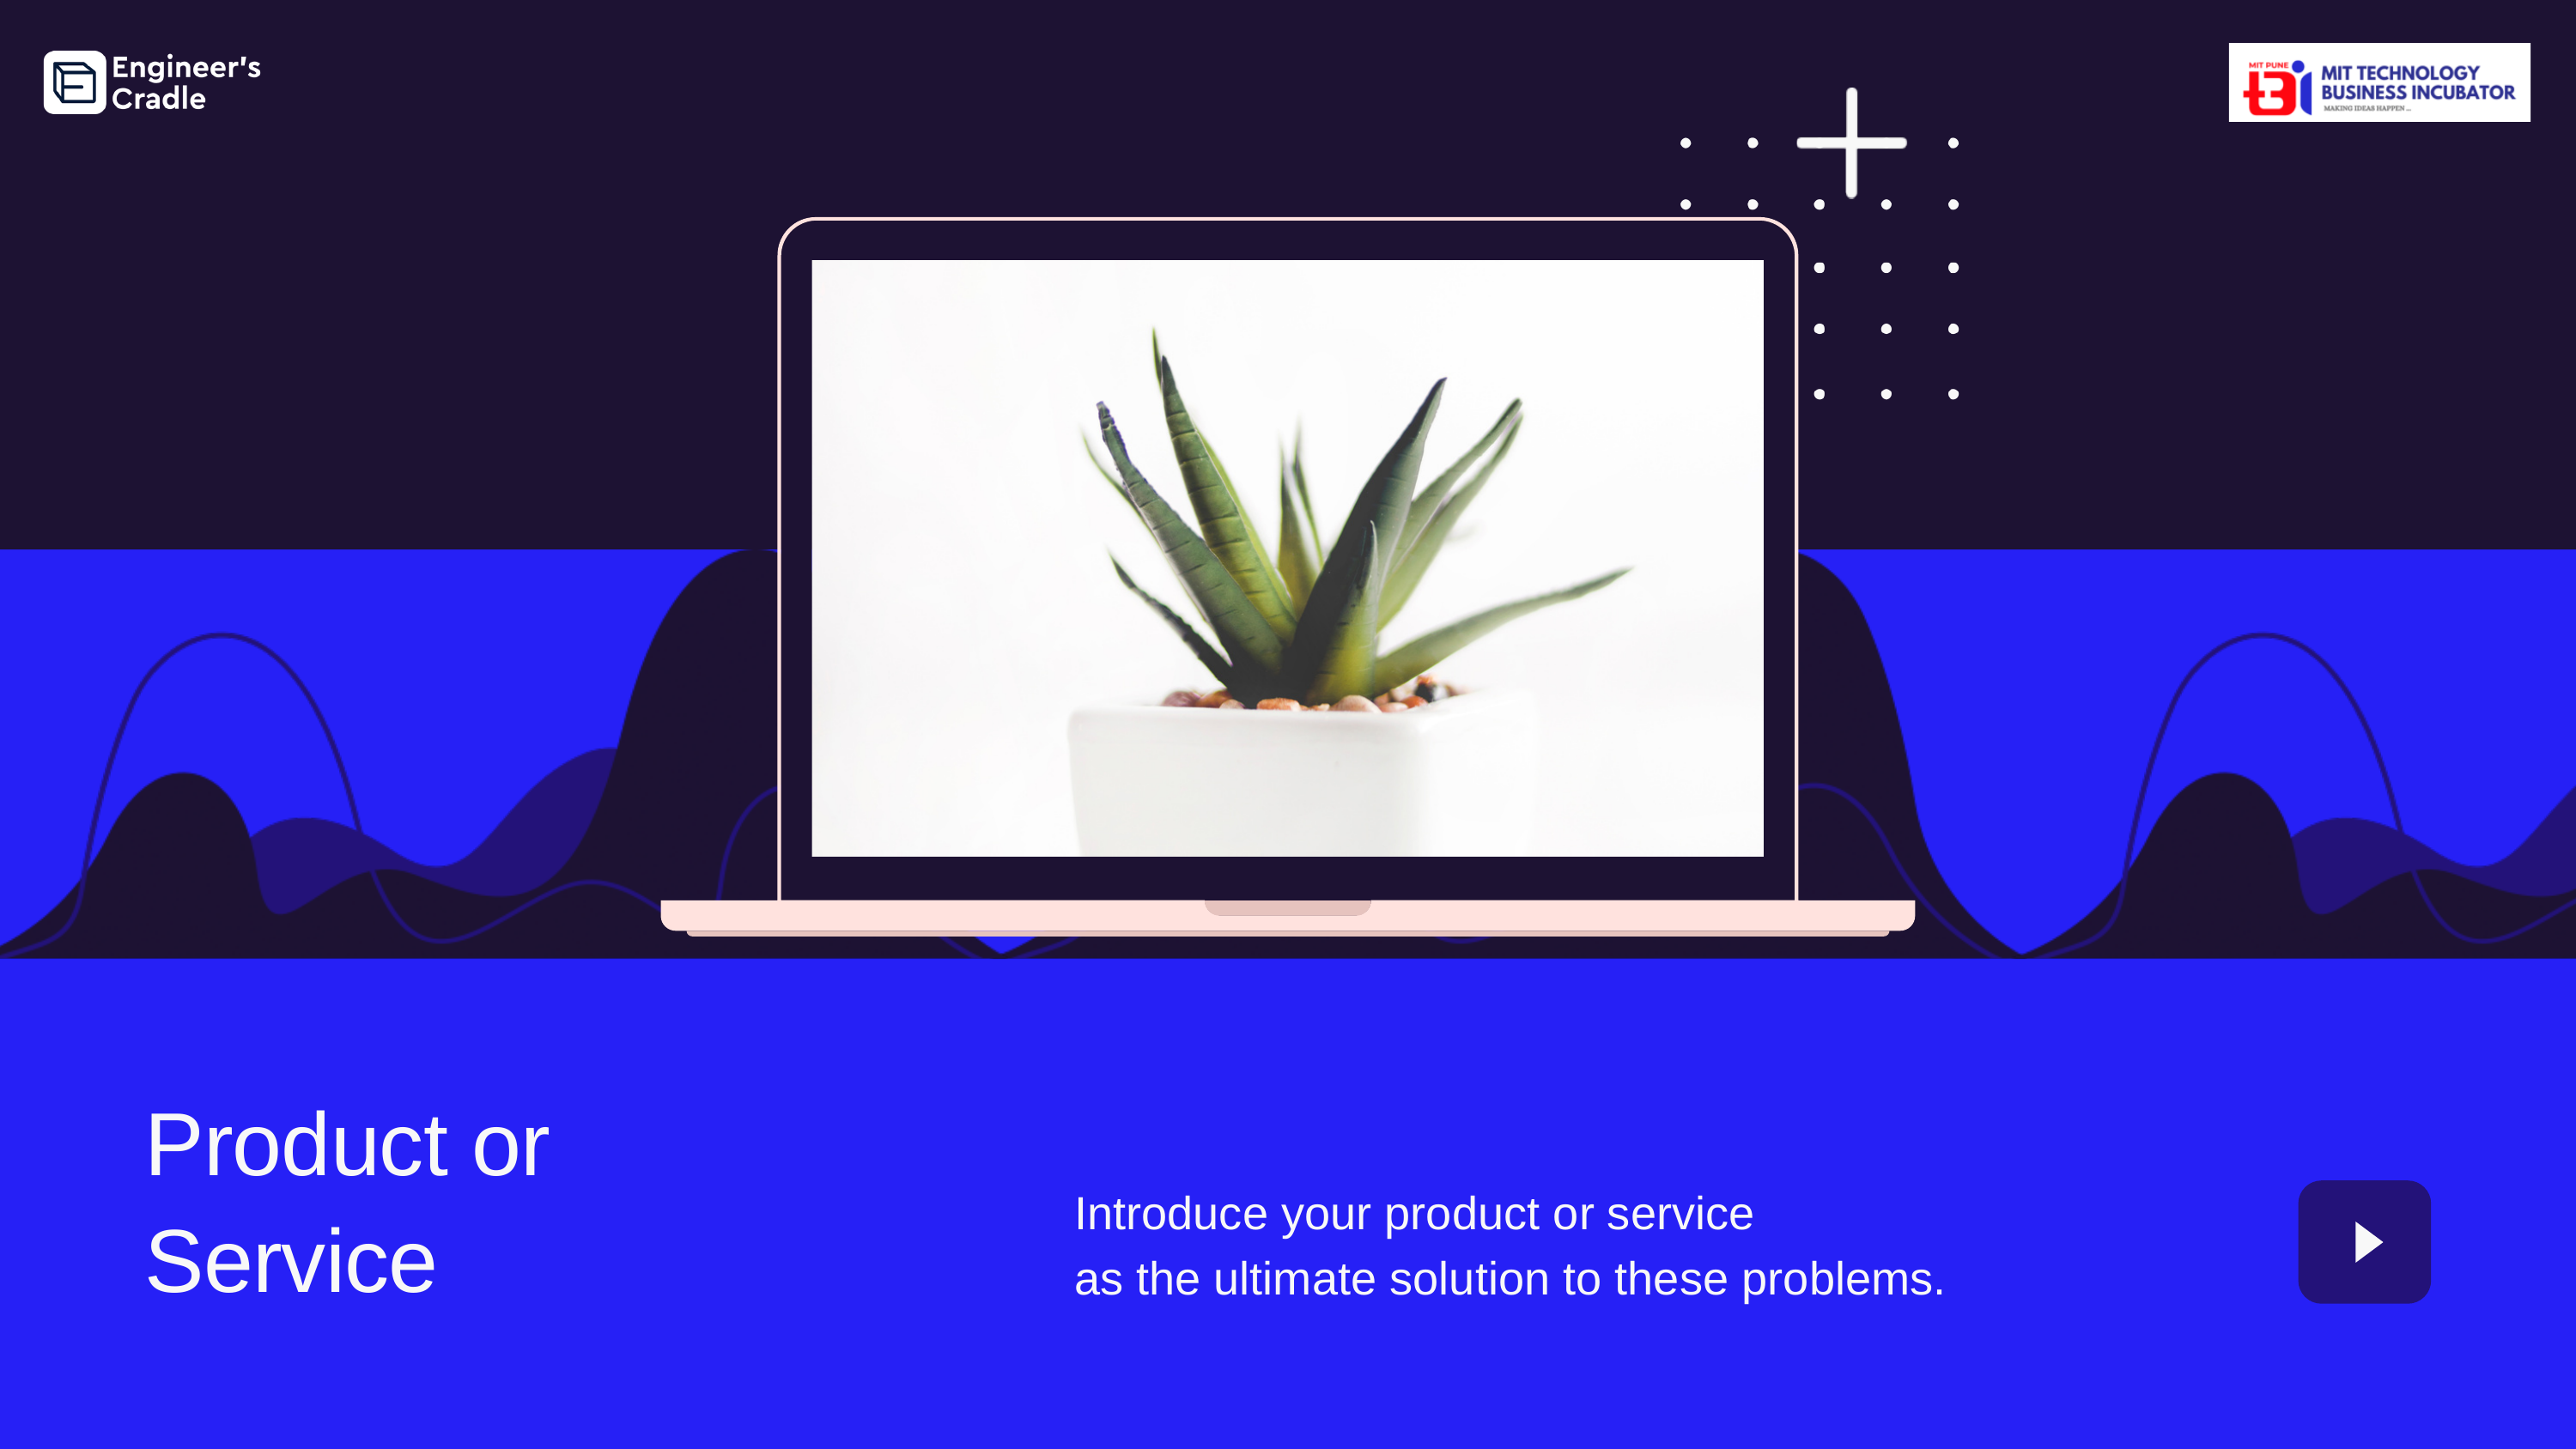

Product or
Service
Introduce your product or service
as the ultimate solution to these problems.